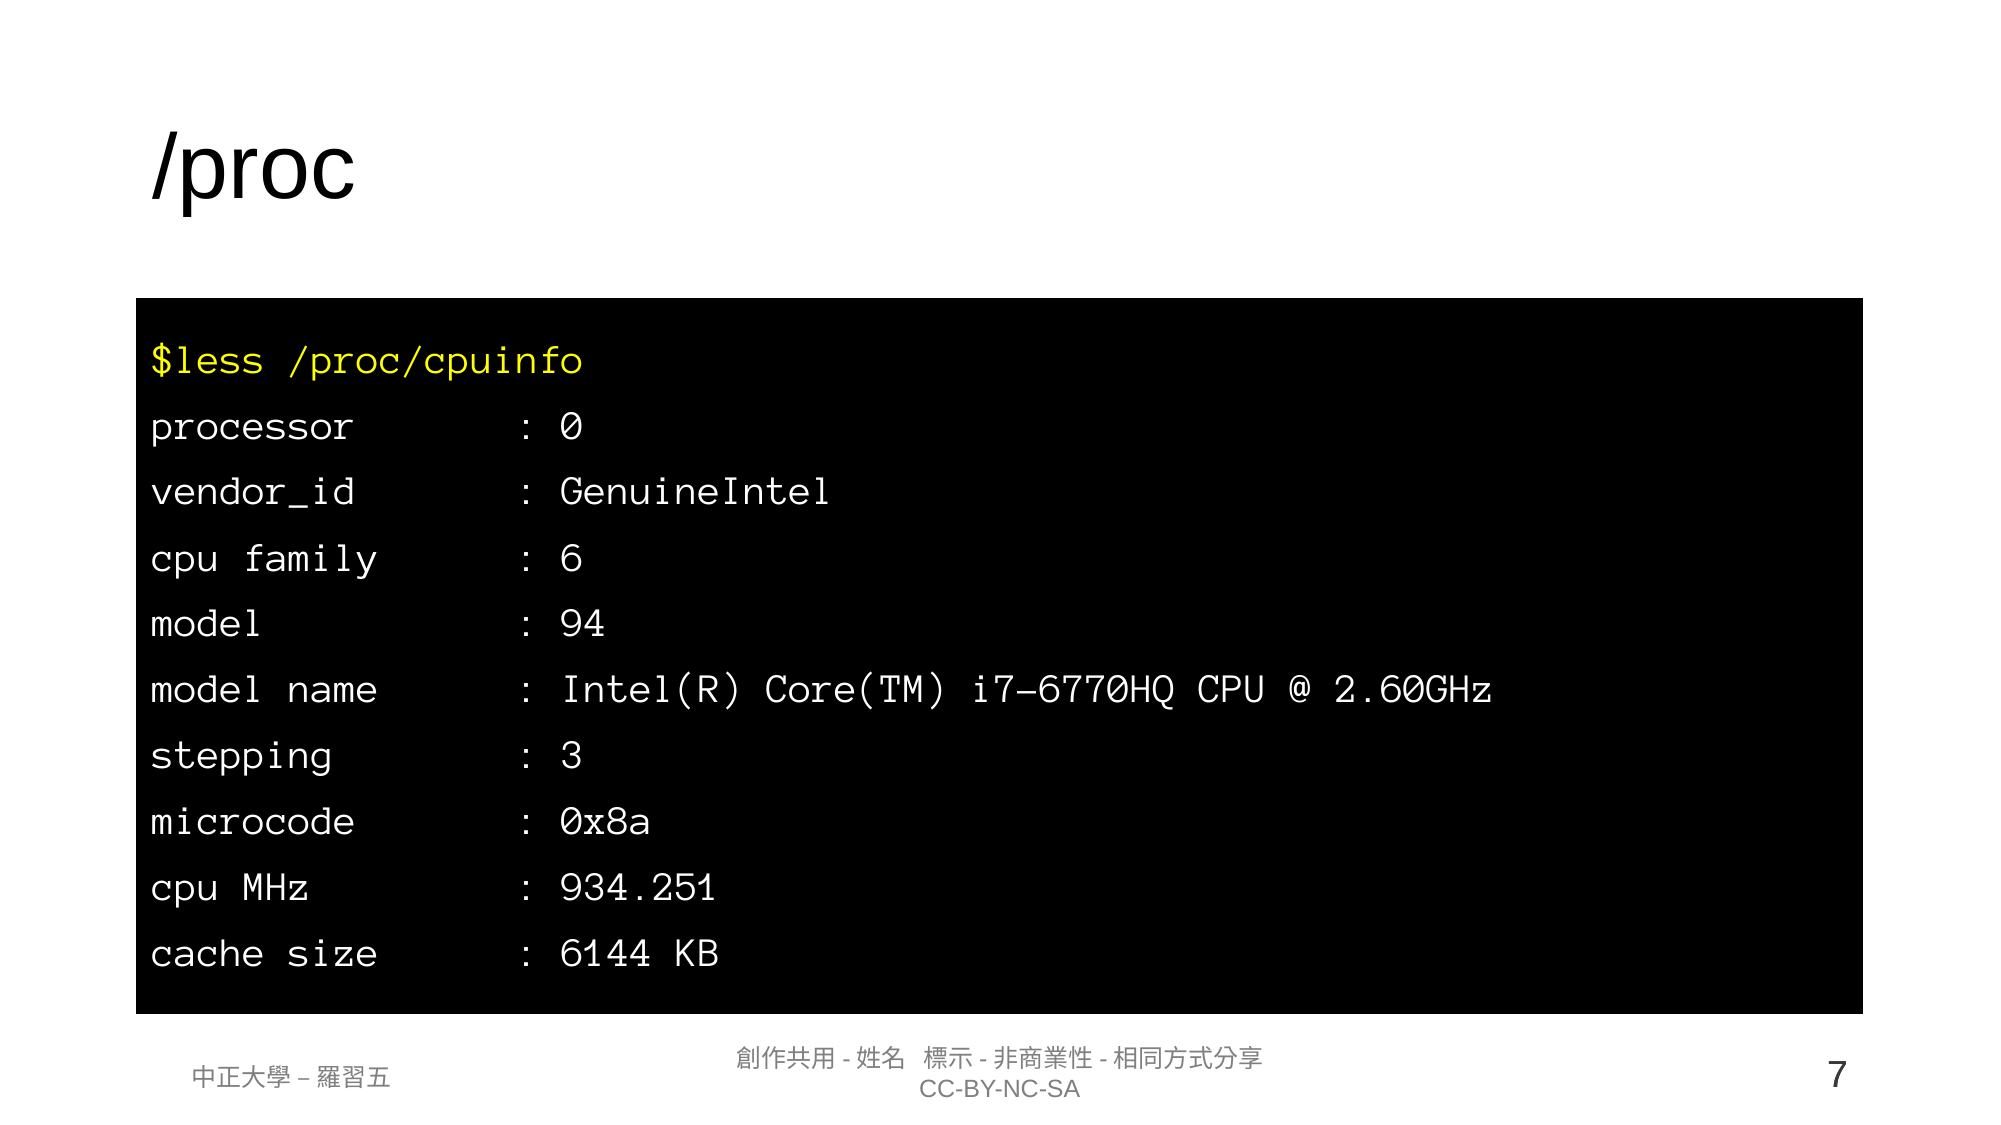

# /proc
$less /proc/cpuinfo
processor       : 0
vendor_id       : GenuineIntel
cpu family      : 6
model           : 94
model name      : Intel(R) Core(TM) i7-6770HQ CPU @ 2.60GHz
stepping        : 3
microcode       : 0x8a
cpu MHz         : 934.251
cache size      : 6144 KB